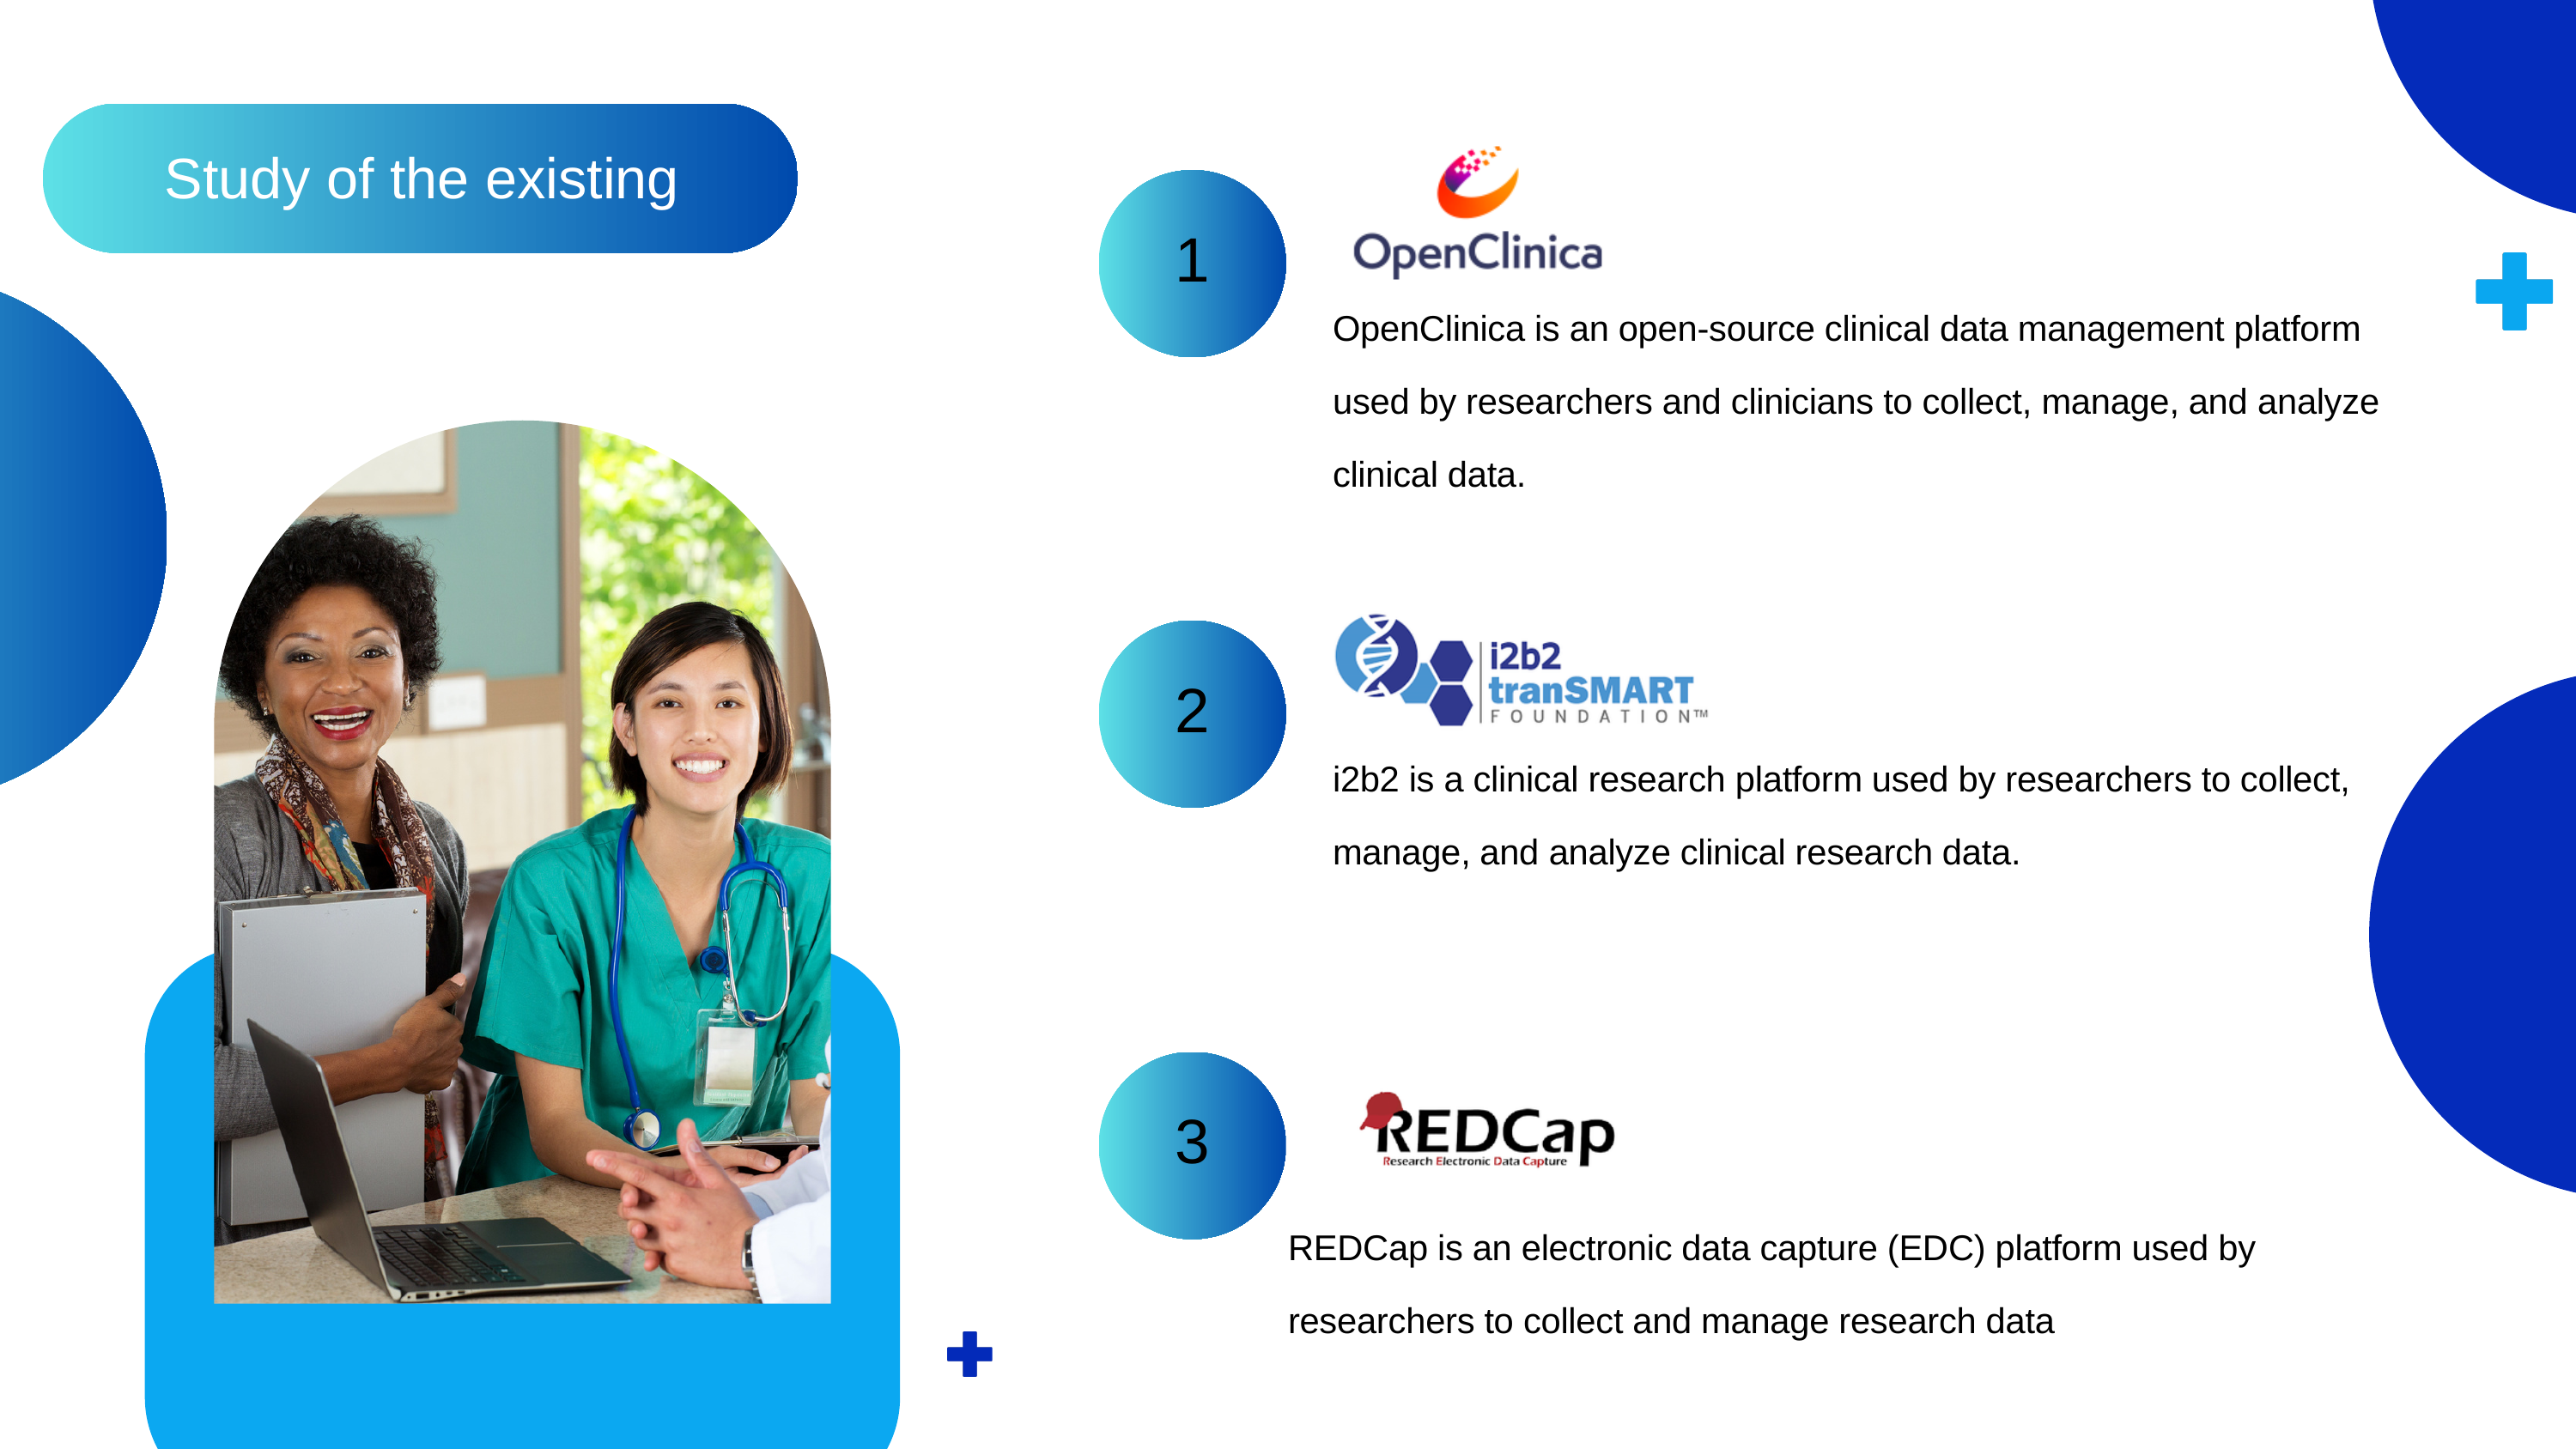

Study of the existing

1

OpenClinica is an open-source clinical data management platform used by researchers and clinicians to collect, manage, and analyze clinical data.

2
i2b2 is a clinical research platform used by researchers to collect, manage, and analyze clinical research data.

3
REDCap is an electronic data capture (EDC) platform used by researchers to collect and manage research data